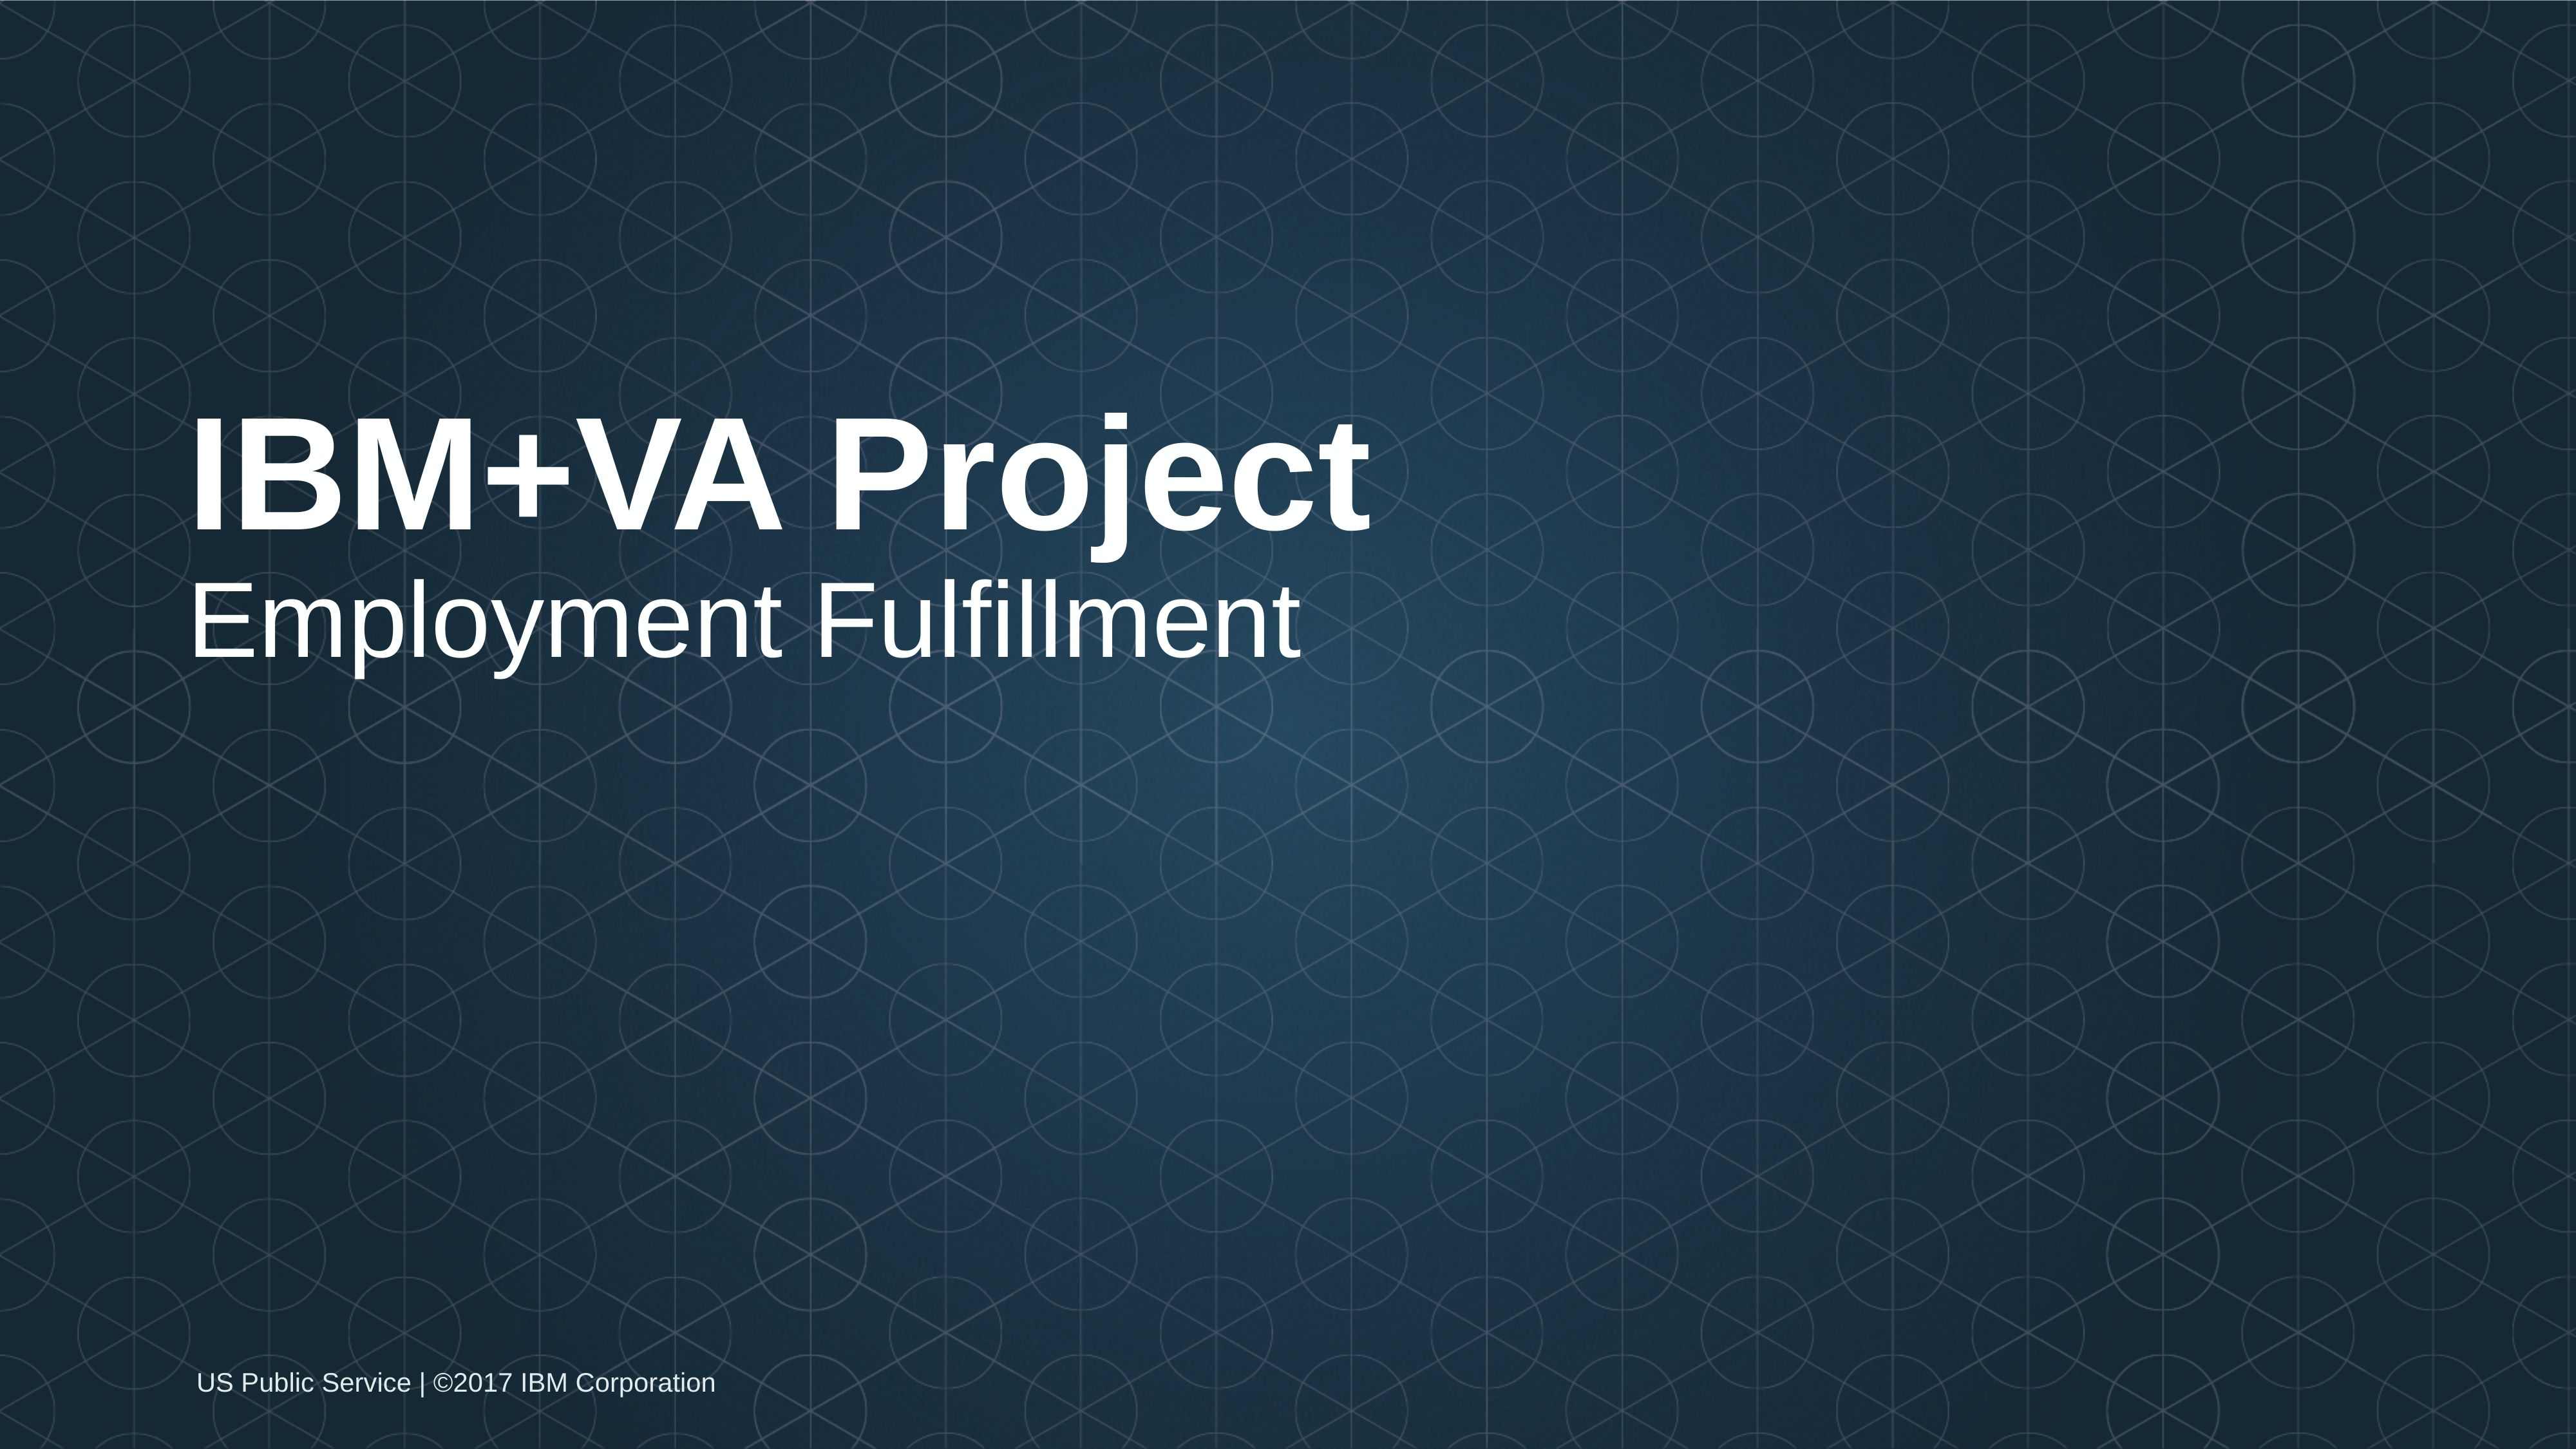

# IBM+VA Project Employment Fulfillment
US Public Service | ©2017 IBM Corporation